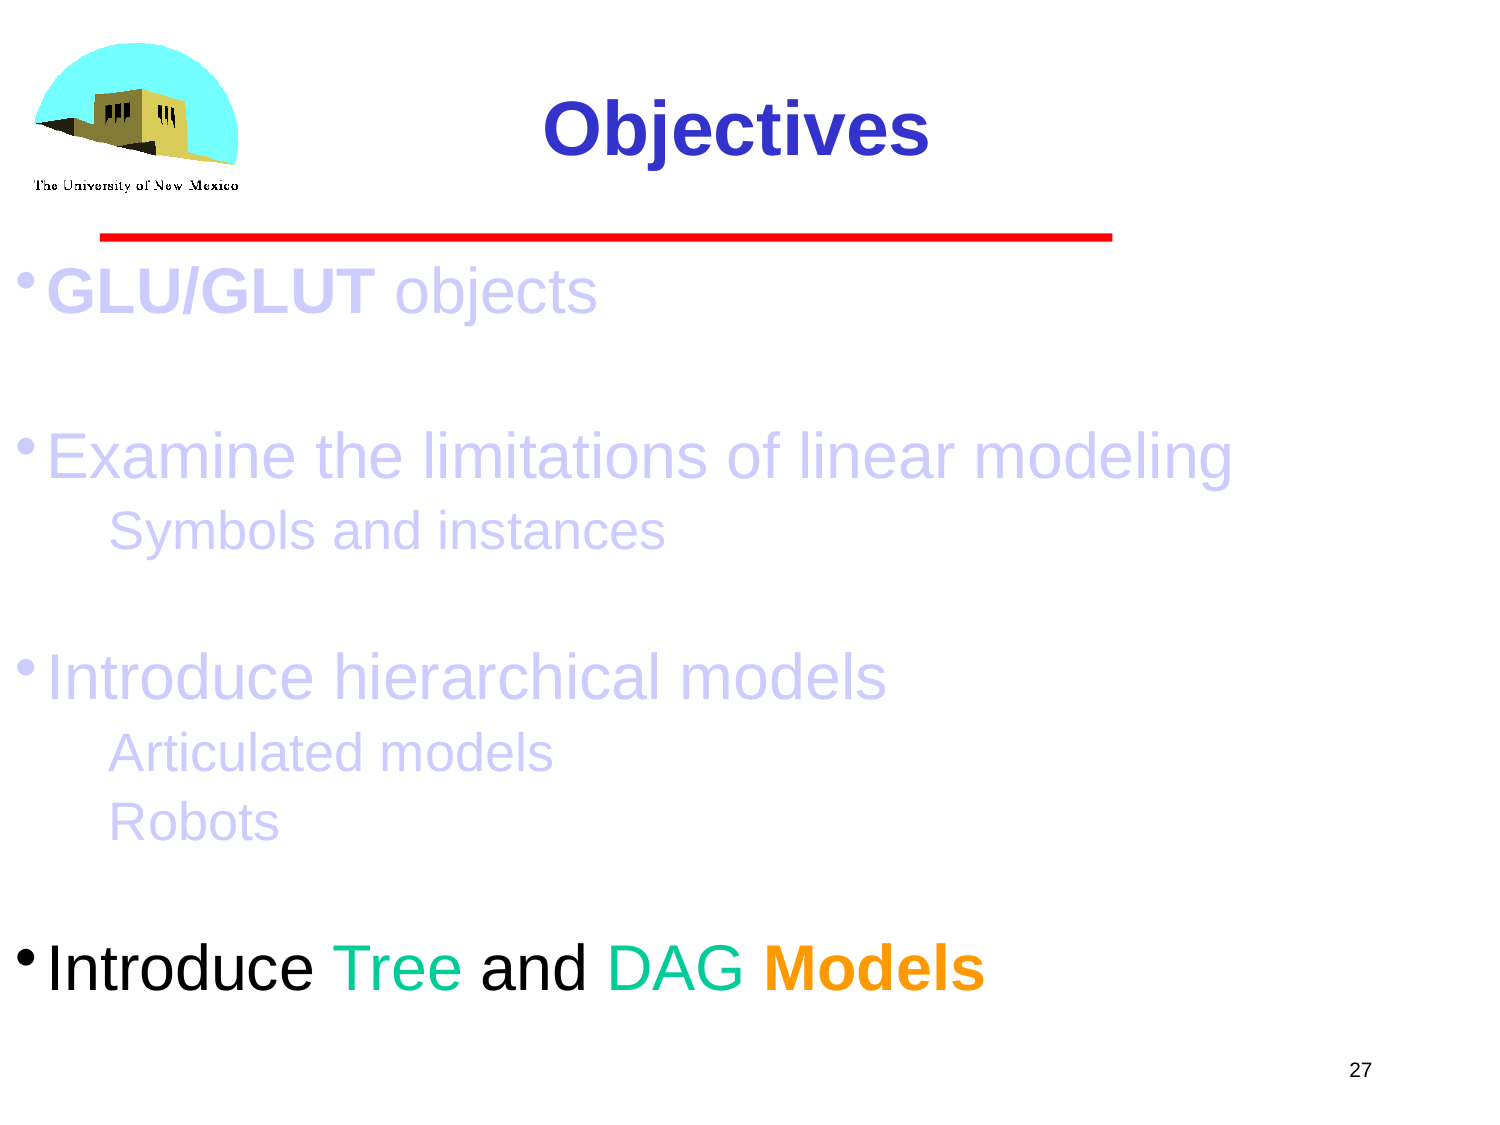

Objectives
GLU/GLUT objects

Examine the limitations of linear modeling
Symbols and instances

Introduce hierarchical models
Articulated models
Robots

Introduce Tree and DAG Models
27